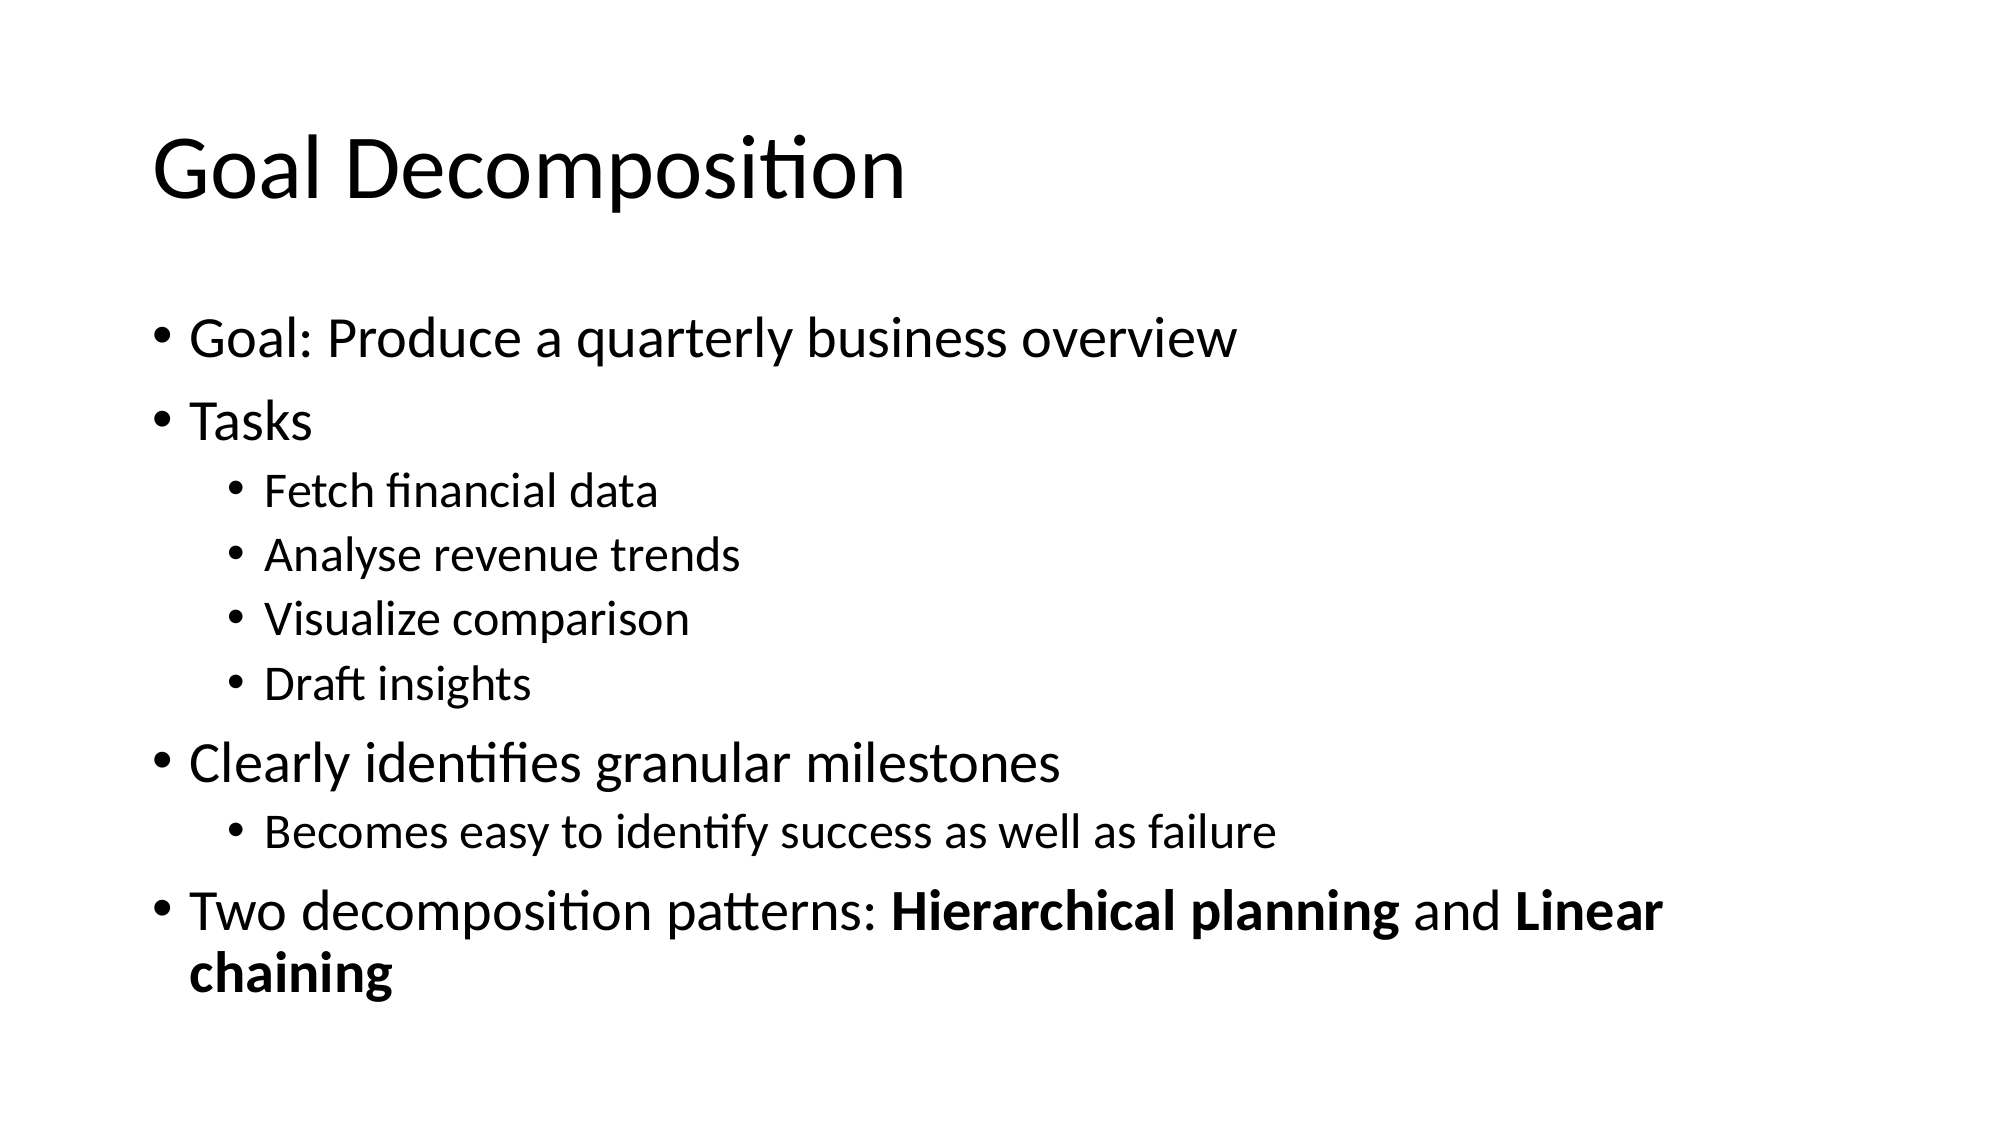

# Goal Decomposition
Goal: Produce a quarterly business overview
Tasks
Fetch financial data
Analyse revenue trends
Visualize comparison
Draft insights
Clearly identifies granular milestones
Becomes easy to identify success as well as failure
Two decomposition patterns: Hierarchical planning and Linear chaining